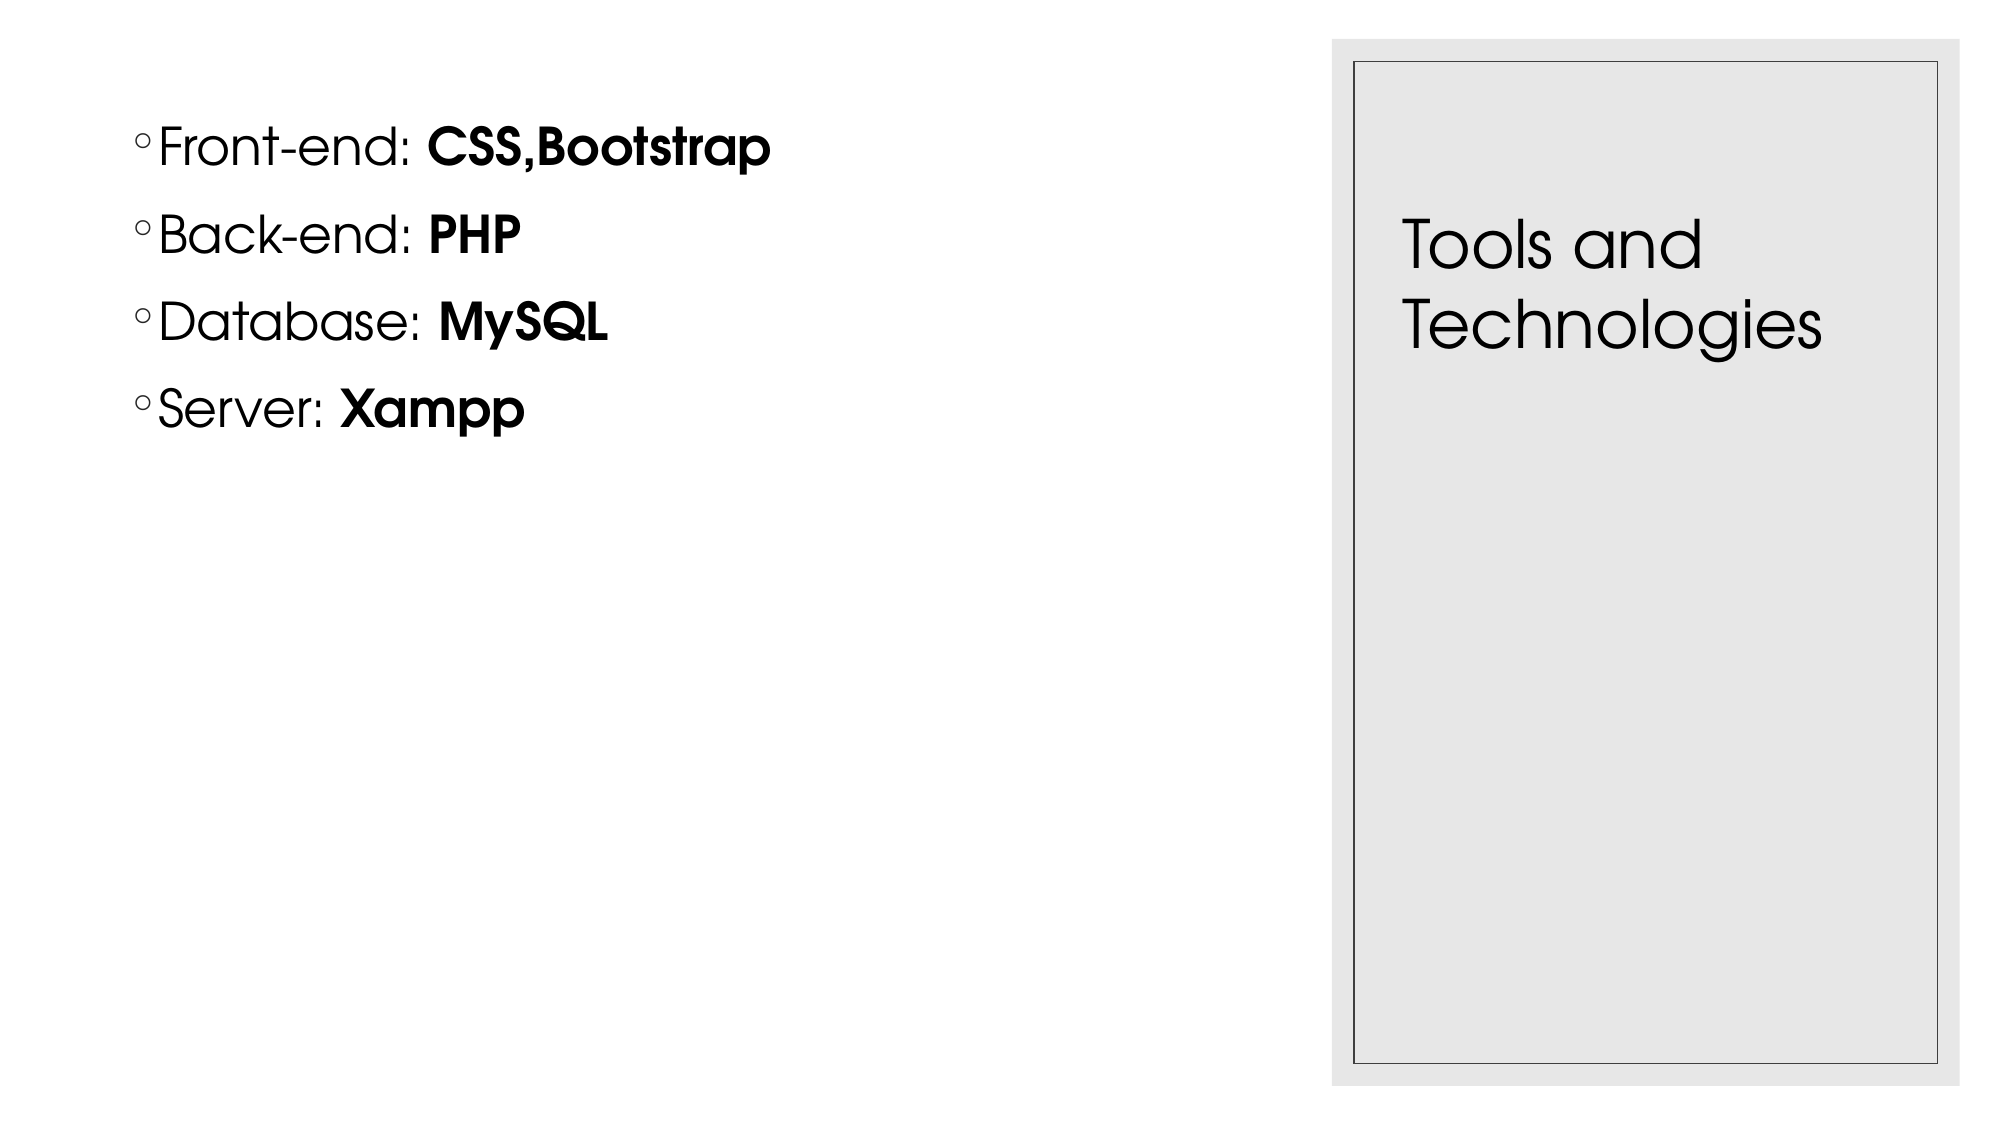

# Tools and Technologies
Front-end: CSS,Bootstrap
Back-end: PHP
Database: MySQL
Server: Xampp